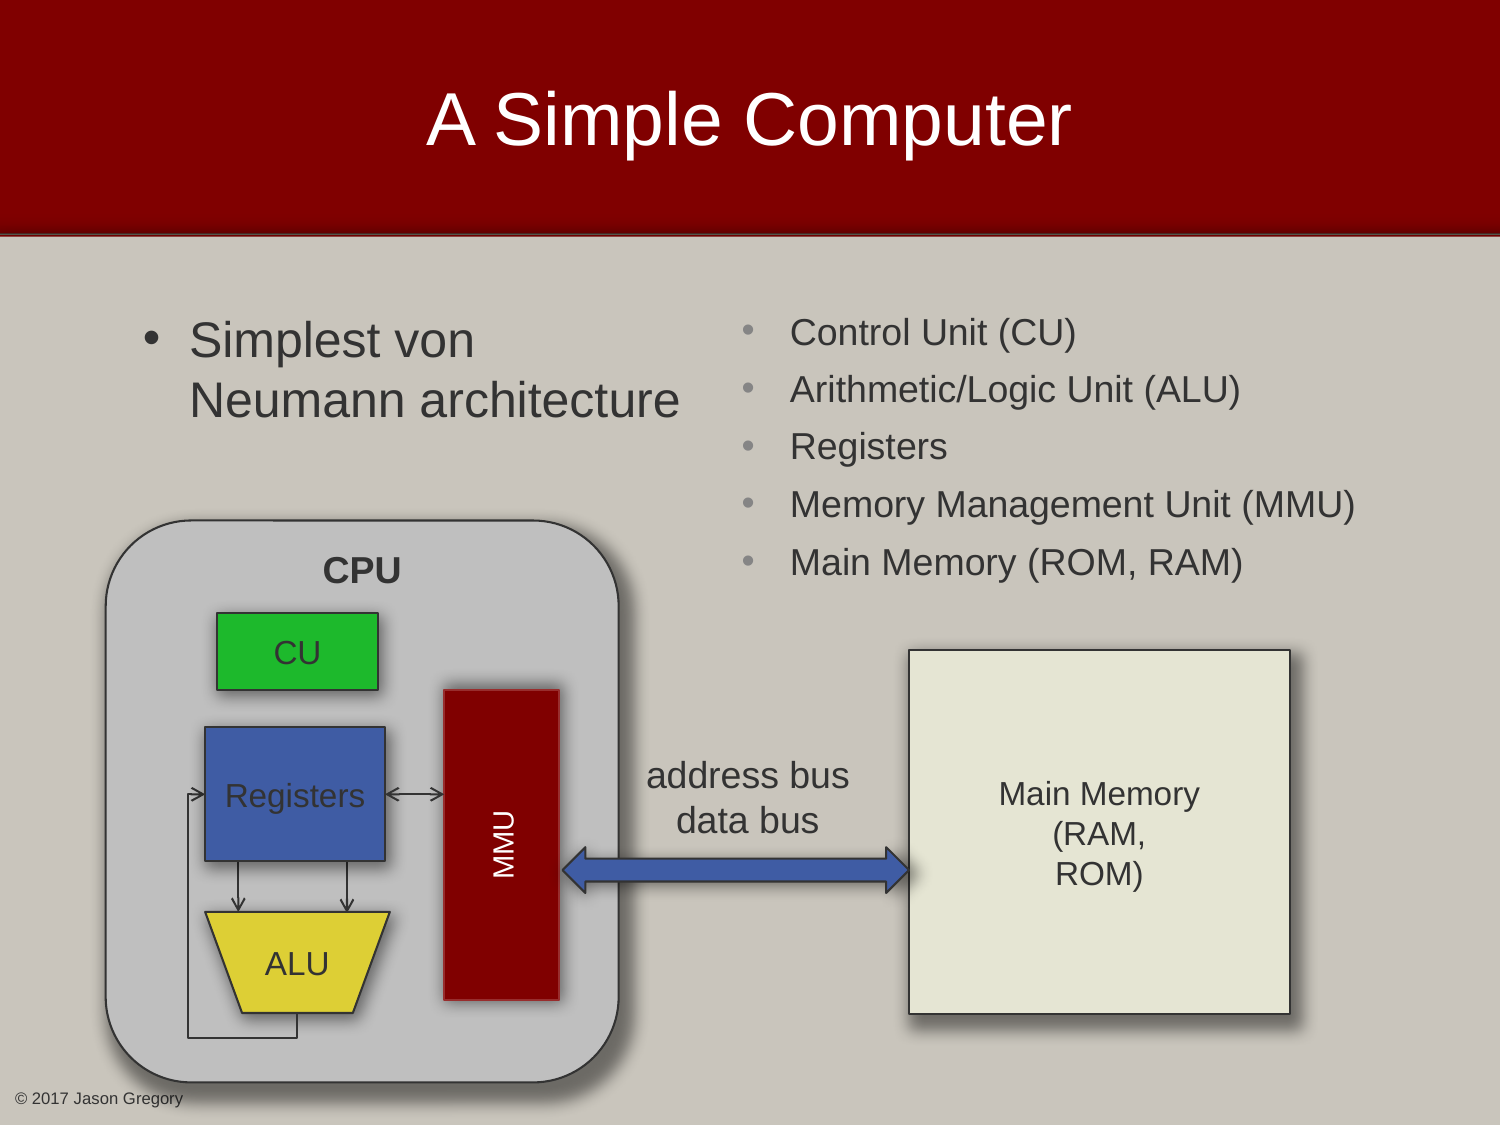

# A Simple Computer
Simplest von Neumann architecture
Control Unit (CU)
Arithmetic/Logic Unit (ALU)
Registers
Memory Management Unit (MMU)
Main Memory (ROM, RAM)
CPU
CU
Main Memory
(RAM,
ROM)
Registers
address bus
data bus
MMU

ALU
© 2017 Jason Gregory